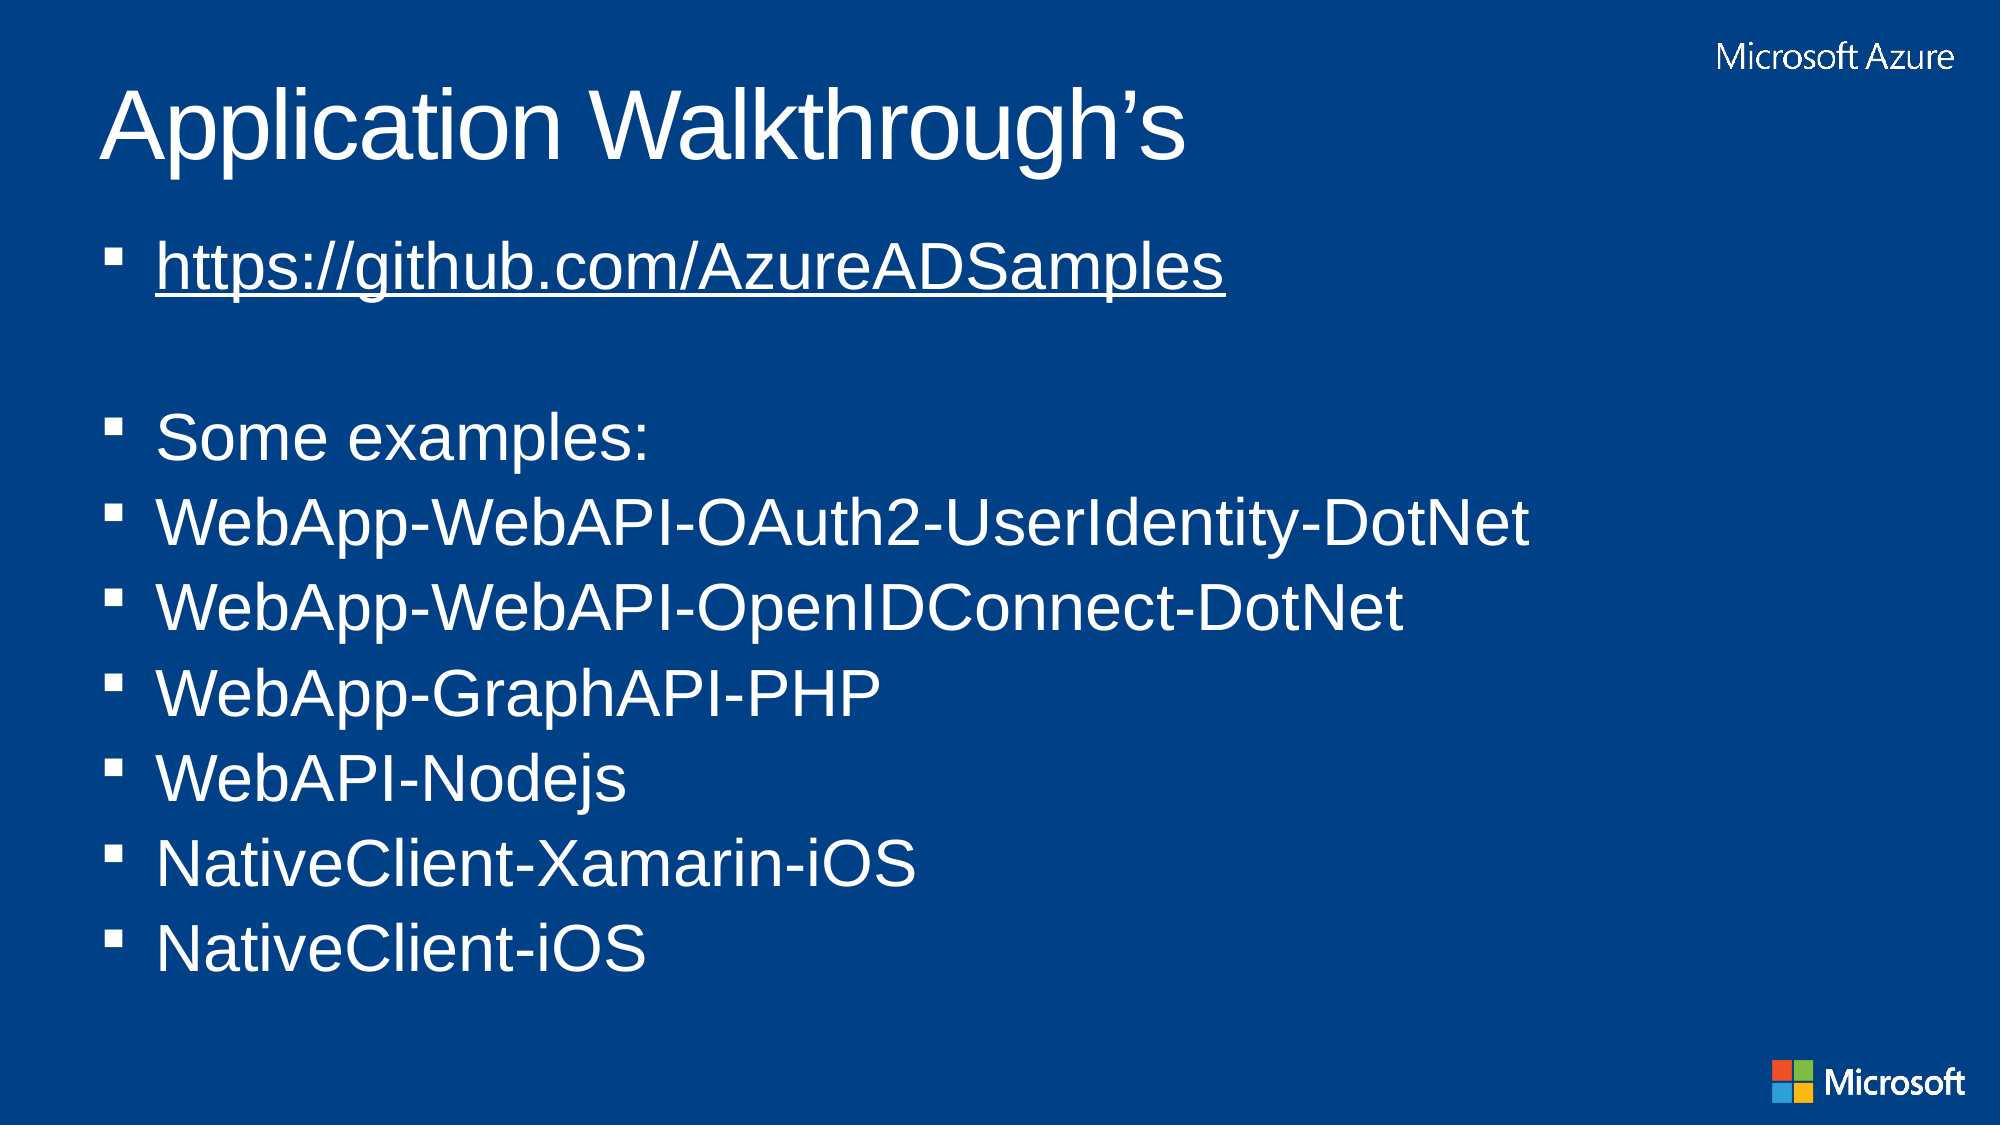

Application Walkthrough’s
https://github.com/AzureADSamples

Some examples:
WebApp-WebAPI-OAuth2-UserIdentity-DotNet
WebApp-WebAPI-OpenIDConnect-DotNet
WebApp-GraphAPI-PHP
WebAPI-Nodejs
NativeClient-Xamarin-iOS
NativeClient-iOS